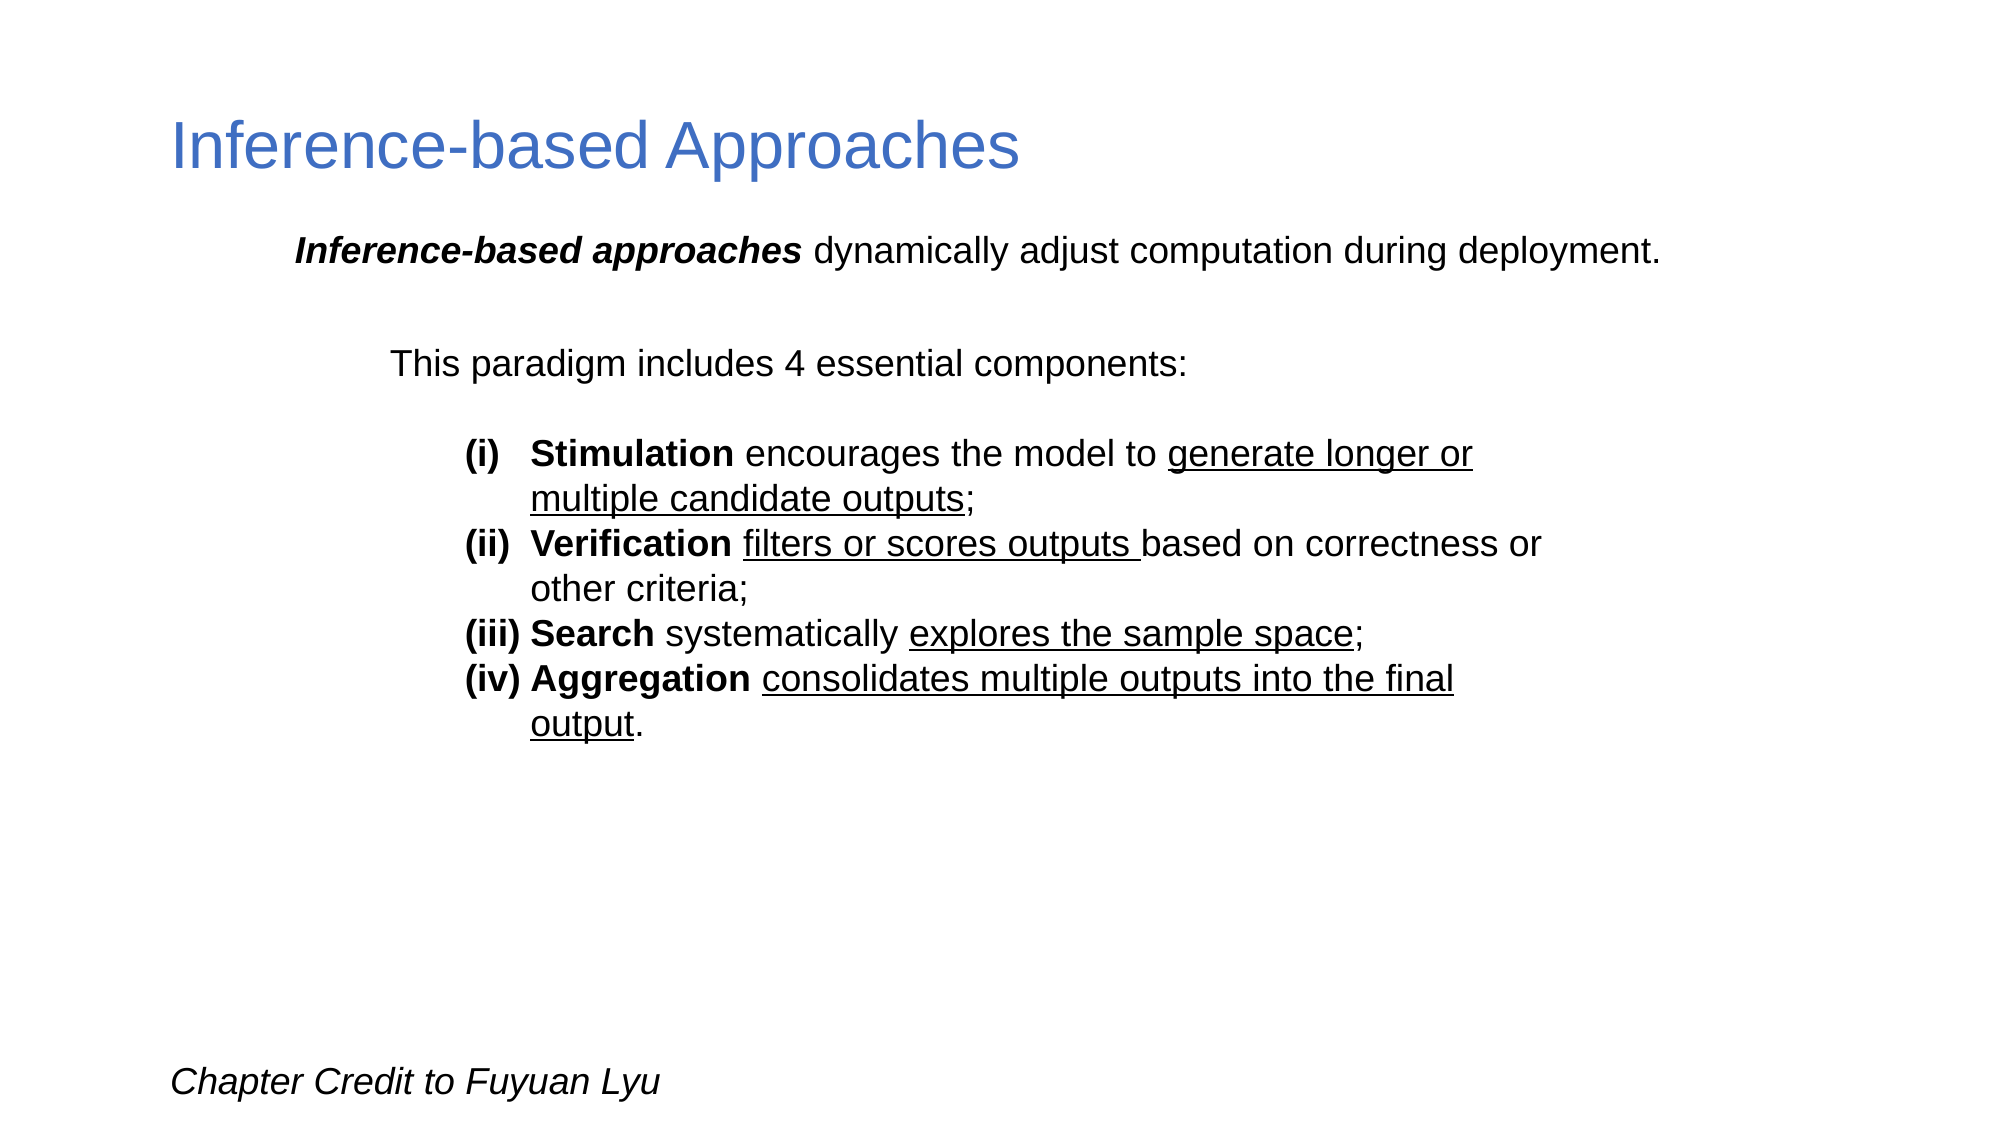

Inference-based Approaches
Inference-based approaches dynamically adjust computation during deployment.
This paradigm includes 4 essential components:

Stimulation encourages the model to generate longer or multiple candidate outputs;
Verification filters or scores outputs based on correctness or other criteria;
Search systematically explores the sample space;
Aggregation consolidates multiple outputs into the final output.
Chapter Credit to Fuyuan Lyu